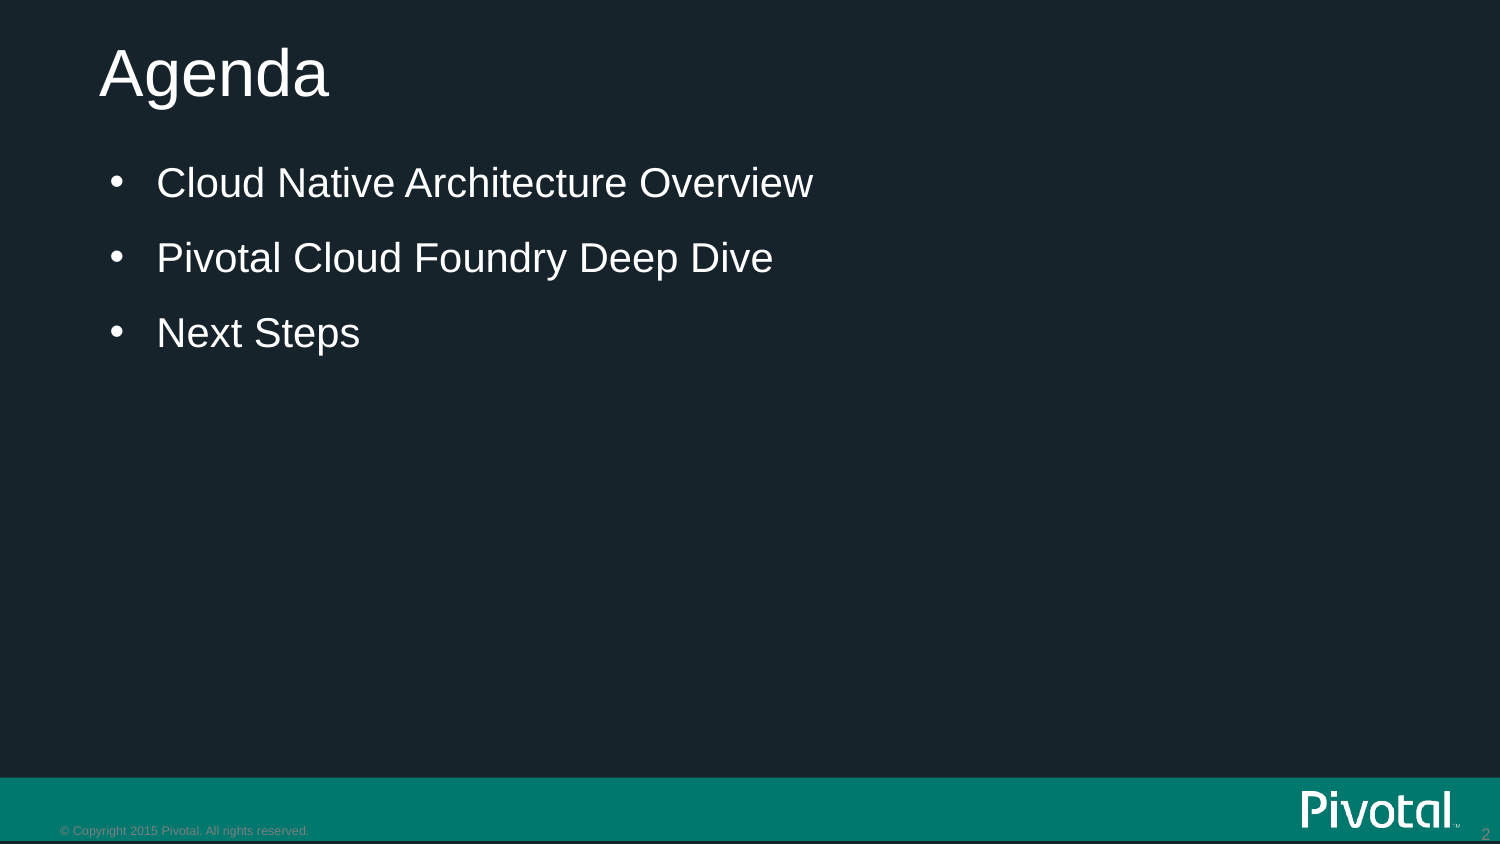

# Agenda
Cloud Native Architecture Overview
Pivotal Cloud Foundry Deep Dive
Next Steps